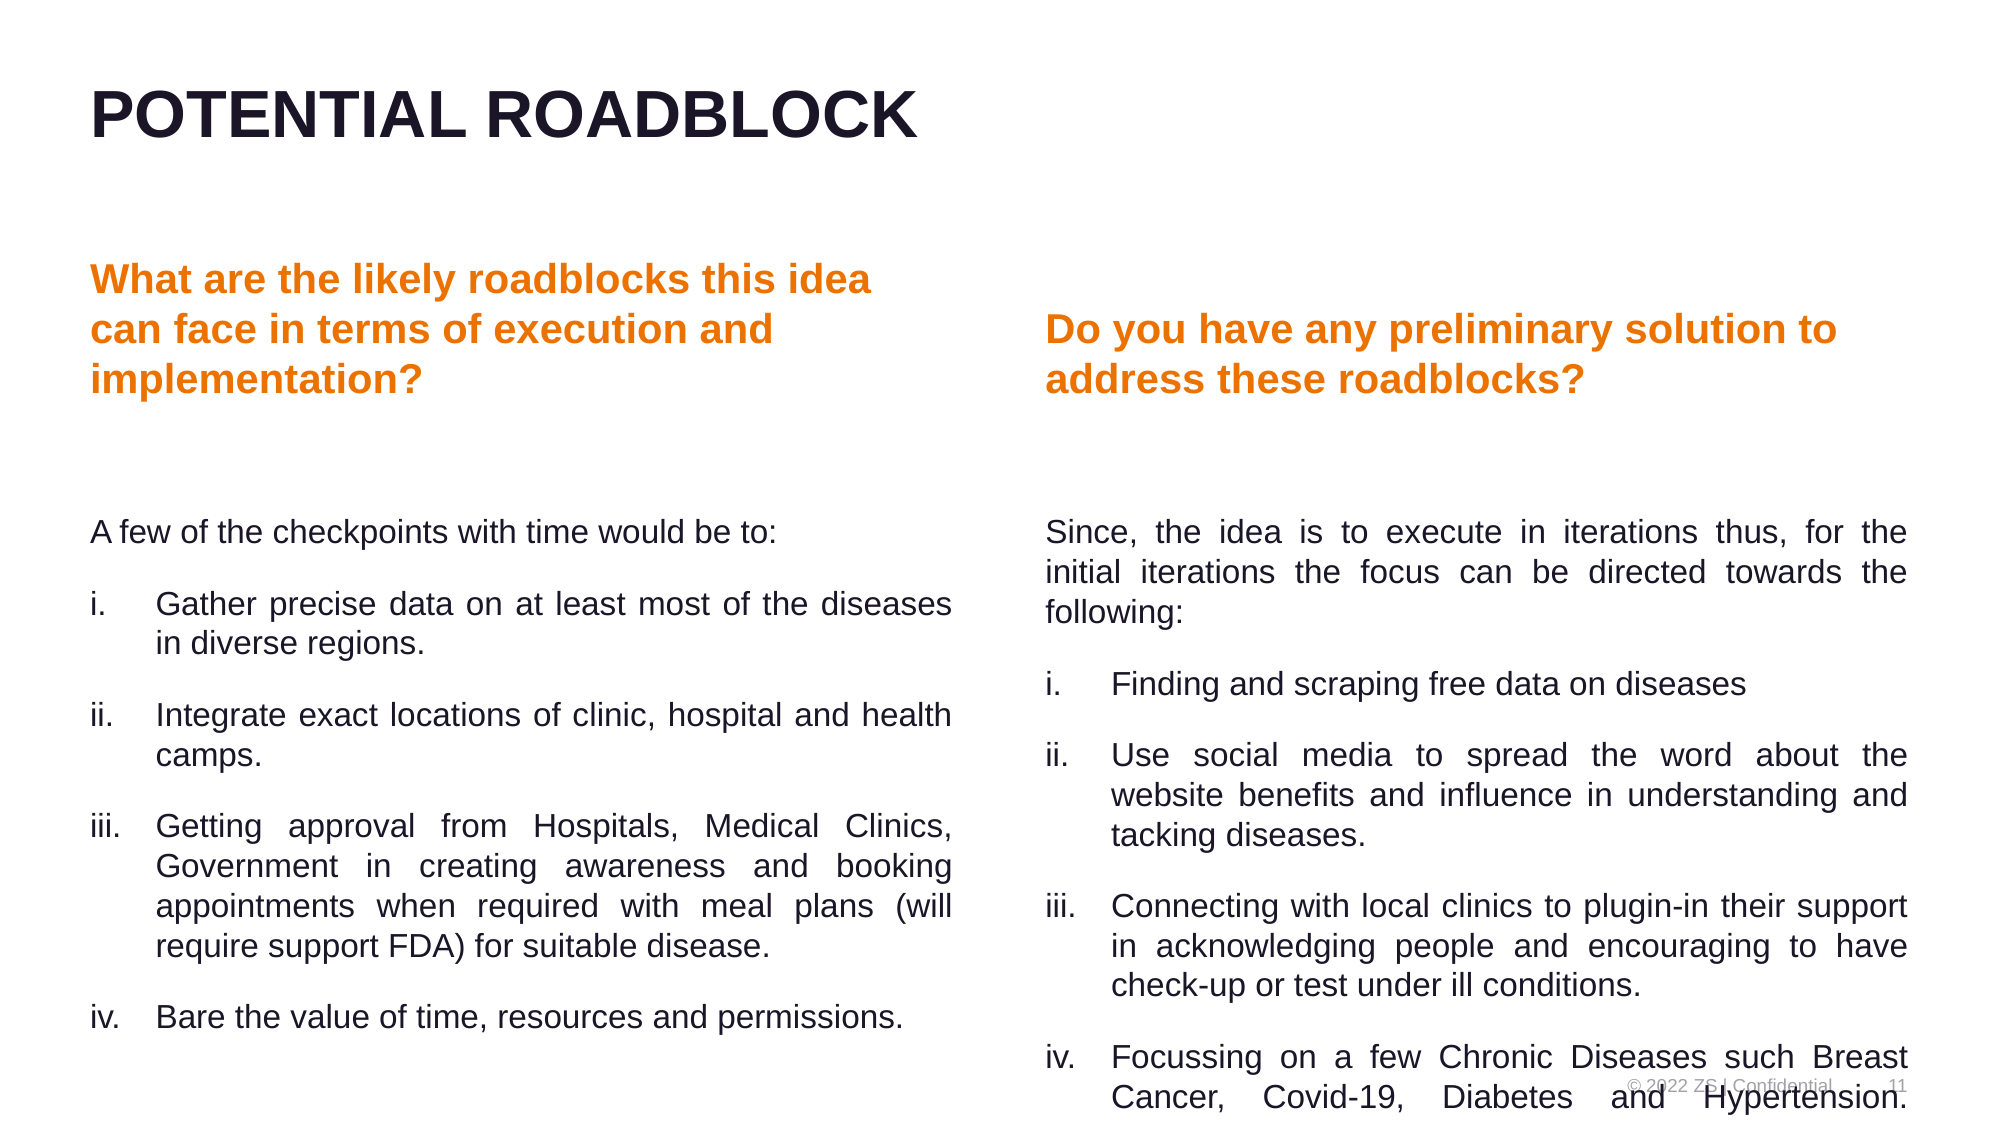

# POTENTIAL ROADBLOCK
What are the likely roadblocks this idea can face in terms of execution and implementation?
Do you have any preliminary solution to address these roadblocks?

A few of the checkpoints with time would be to:
Gather precise data on at least most of the diseases in diverse regions.
Integrate exact locations of clinic, hospital and health camps.
Getting approval from Hospitals, Medical Clinics, Government in creating awareness and booking appointments when required with meal plans (will require support FDA) for suitable disease.
Bare the value of time, resources and permissions.

Since, the idea is to execute in iterations thus, for the initial iterations the focus can be directed towards the following:
Finding and scraping free data on diseases
Use social media to spread the word about the website benefits and influence in understanding and tacking diseases.
Connecting with local clinics to plugin-in their support in acknowledging people and encouraging to have check-up or test under ill conditions.
Focussing on a few Chronic Diseases such Breast Cancer, Covid-19, Diabetes and Hypertension.